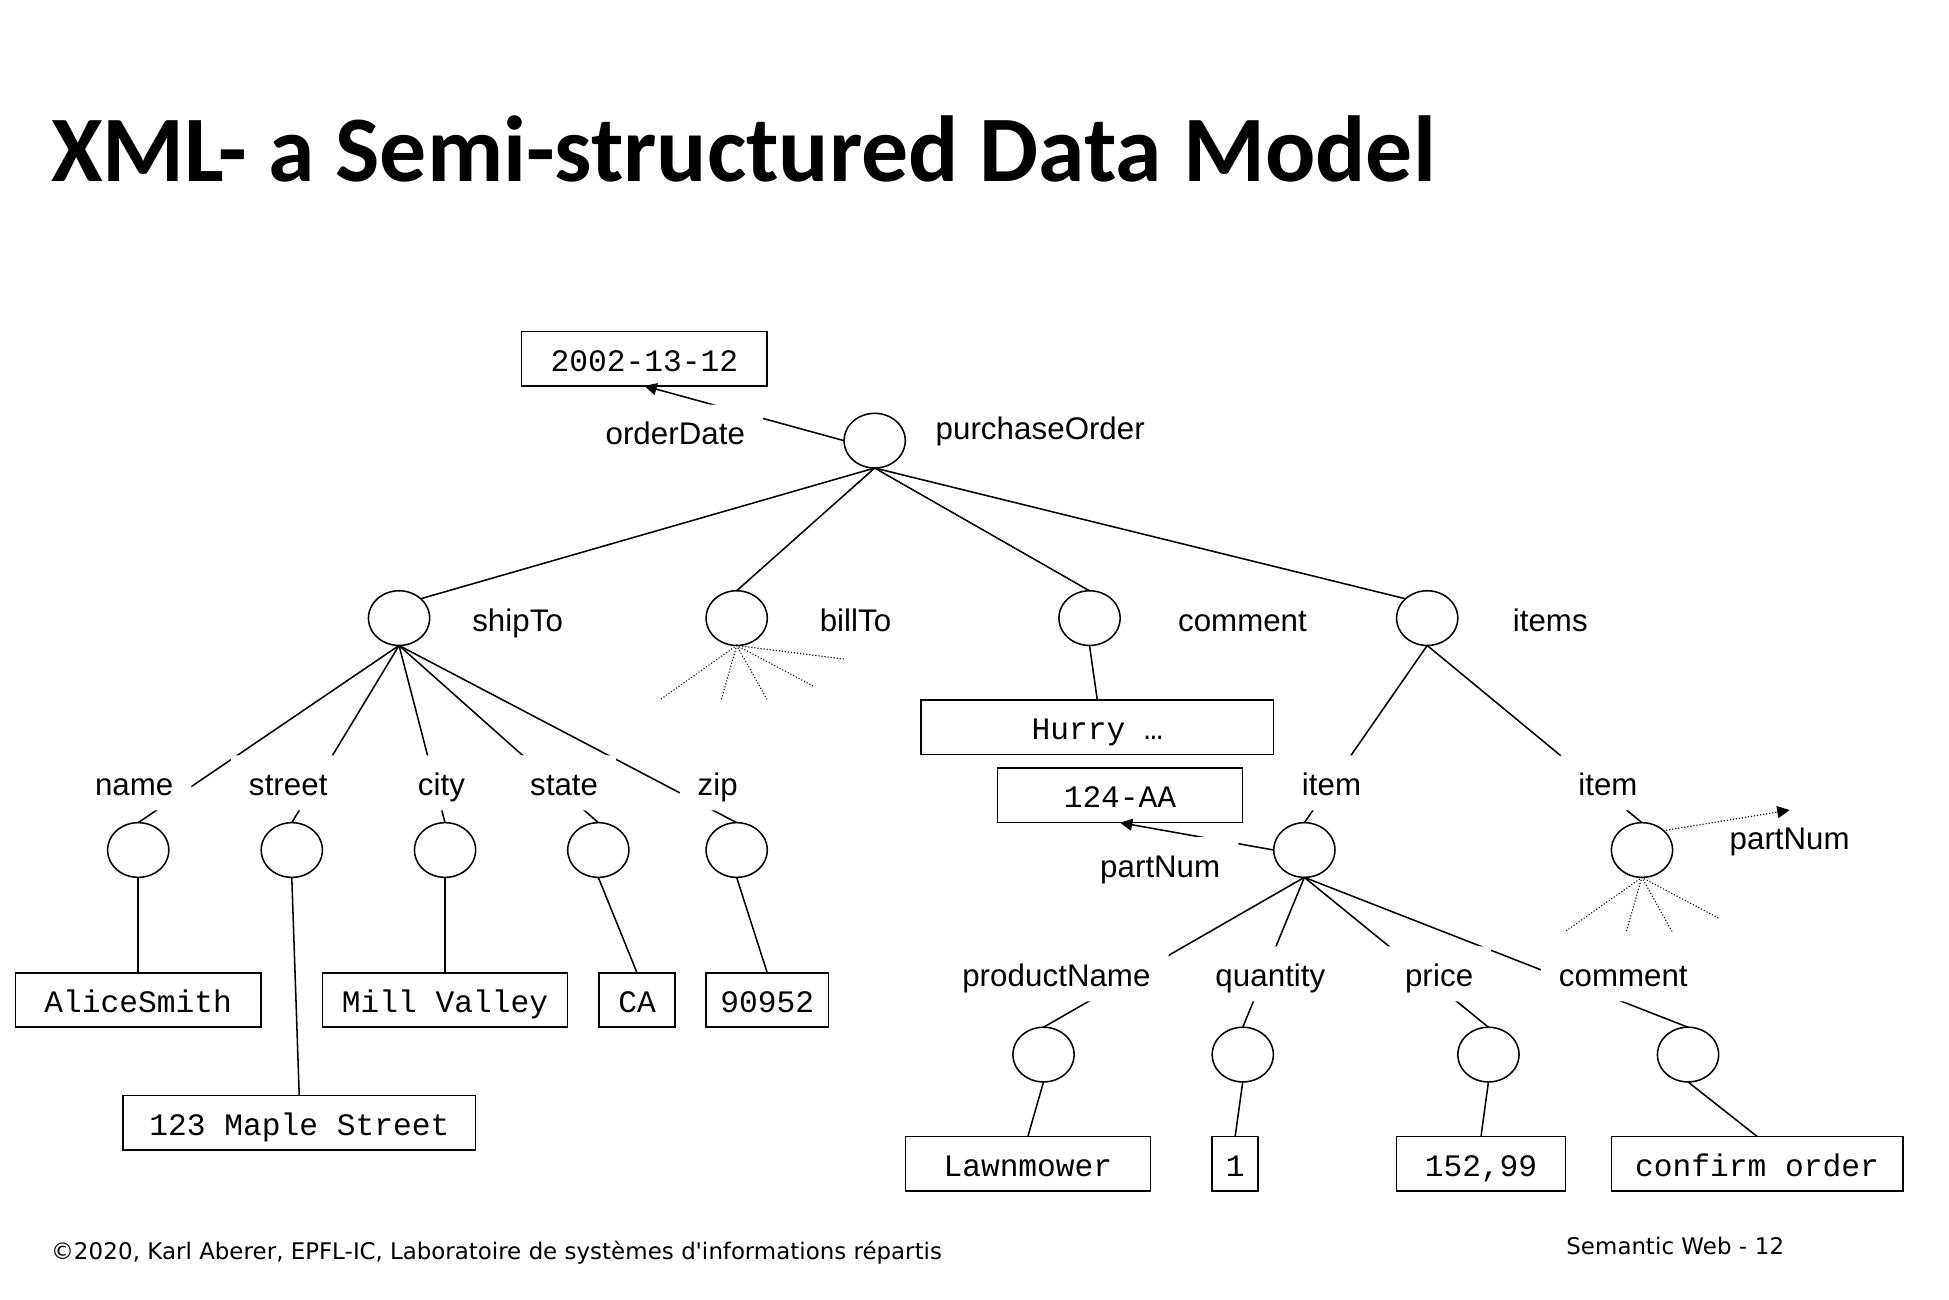

# XML- a Semi-structured Data Model
2002-13-12
purchaseOrder
orderDate

shipTo
billTo
comment
items
Hurry …
name
street
city
state
zip
item
item
124-AA
partNum

partNum
productName
price
comment
quantity
AliceSmith
Mill Valley
CA
90952

123 Maple Street
Lawnmower
1
confirm order
152,99
©2020, Karl Aberer, EPFL-IC, Laboratoire de systèmes d'informations répartis